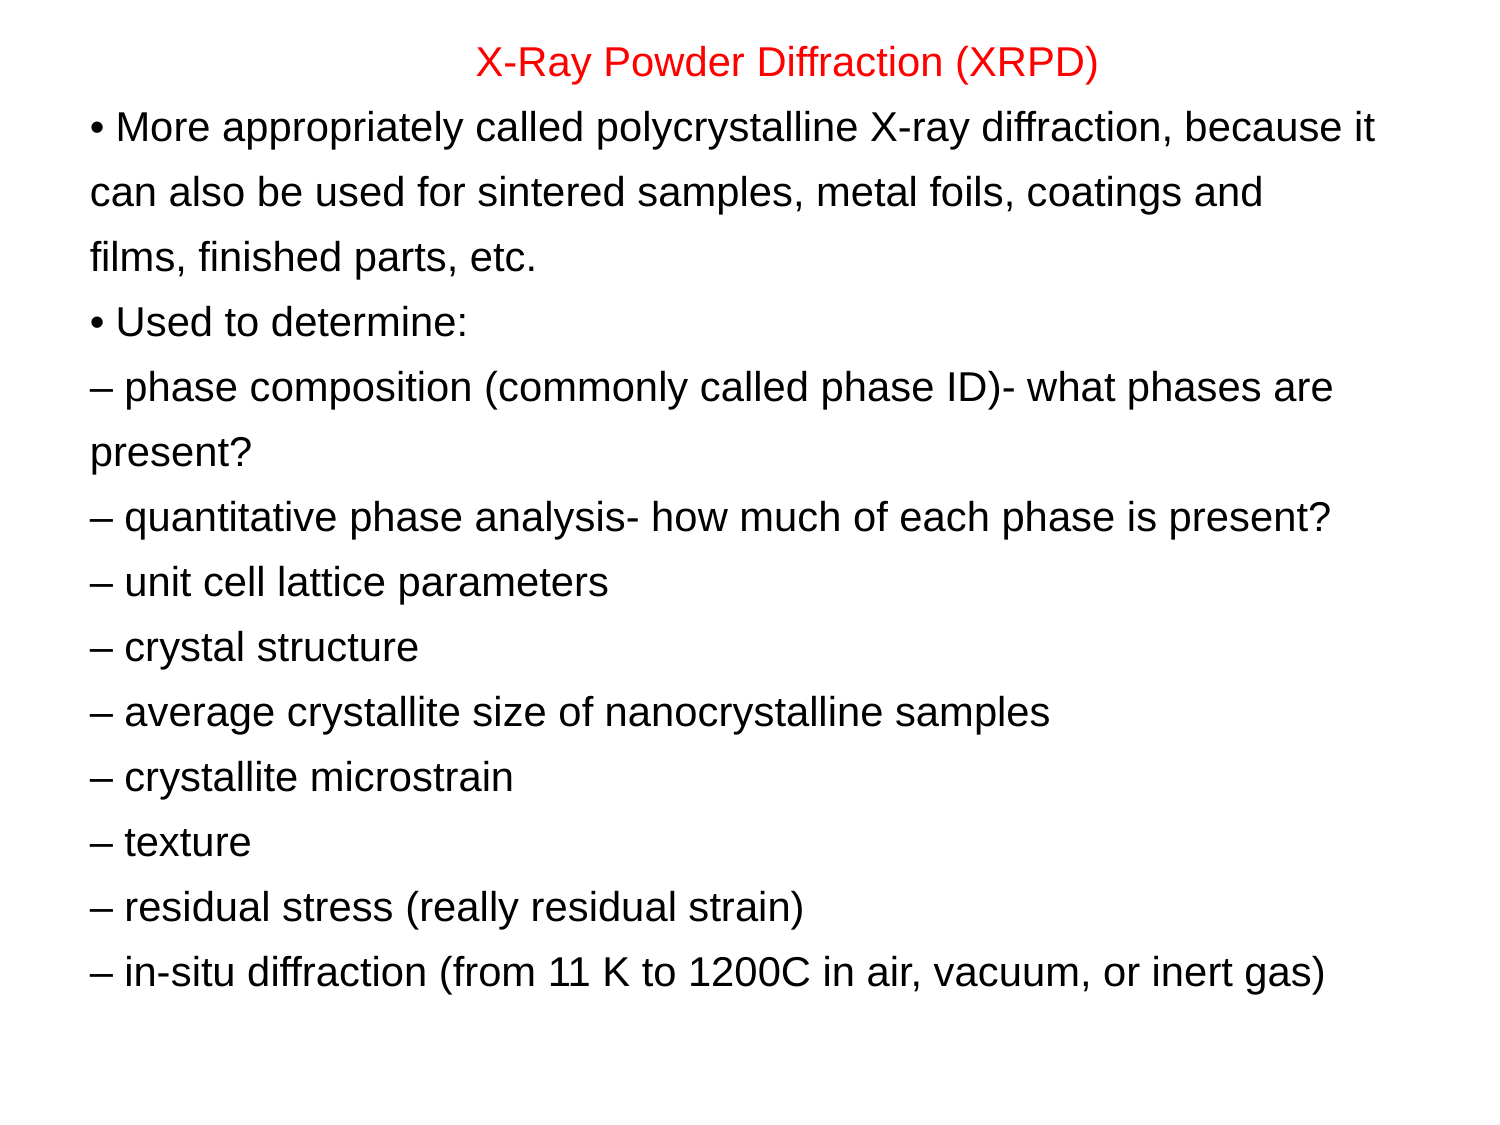

X-Ray Powder Diffraction (XRPD)
• More appropriately called polycrystalline X-ray diffraction, because it
can also be used for sintered samples, metal foils, coatings and
films, finished parts, etc.
• Used to determine:
– phase composition (commonly called phase ID)- what phases are
present?
– quantitative phase analysis- how much of each phase is present?
– unit cell lattice parameters
– crystal structure
– average crystallite size of nanocrystalline samples
– crystallite microstrain
– texture
– residual stress (really residual strain)
– in-situ diffraction (from 11 K to 1200C in air, vacuum, or inert gas)